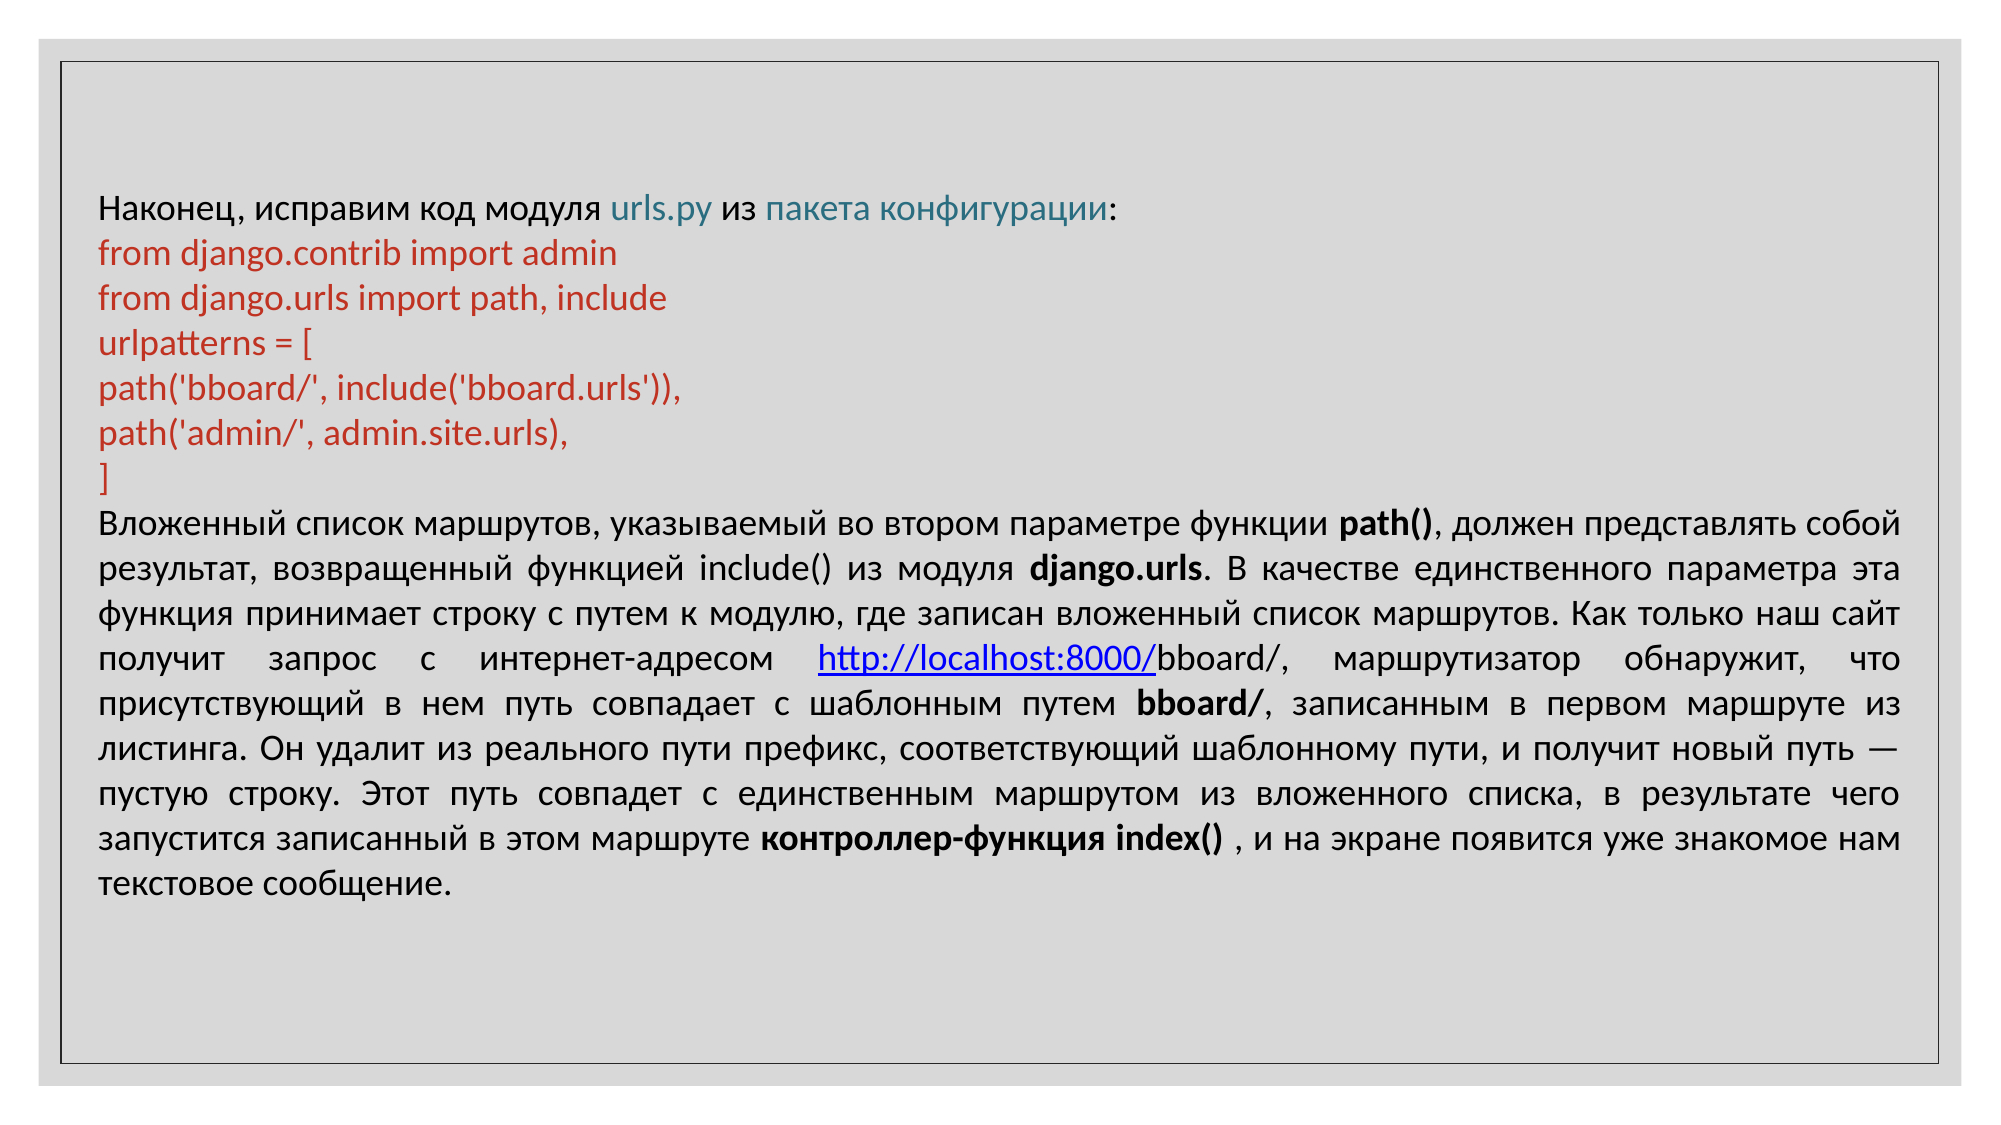

Наконец, исправим код модуля urls.py из пакета конфигурации:
from django.contrib import admin
from django.urls import path, include
urlpatterns = [
path('bboard/', include('bboard.urls')),
path('admin/', admin.site.urls),
]
Вложенный список маршрутов, указываемый во втором параметре функции path(), должен представлять собой результат, возвращенный функцией include() из модуля django.urls. В качестве единственного параметра эта функция принимает строку с путем к модулю, где записан вложенный список маршрутов. Как только наш сайт получит запрос с интернет-адресом http://localhost:8000/bboard/, маршрутизатор обнаружит, что присутствующий в нем путь совпадает с шаблонным путем bboard/, записанным в первом маршруте из листинга. Он удалит из реального пути префикс, соответствующий шаблонному пути, и получит новый путь — пустую строку. Этот путь совпадет с единственным маршрутом из вложенного списка, в результате чего запустится записанный в этом маршруте контроллер-функция index() , и на экране появится уже знакомое нам текстовое сообщение.